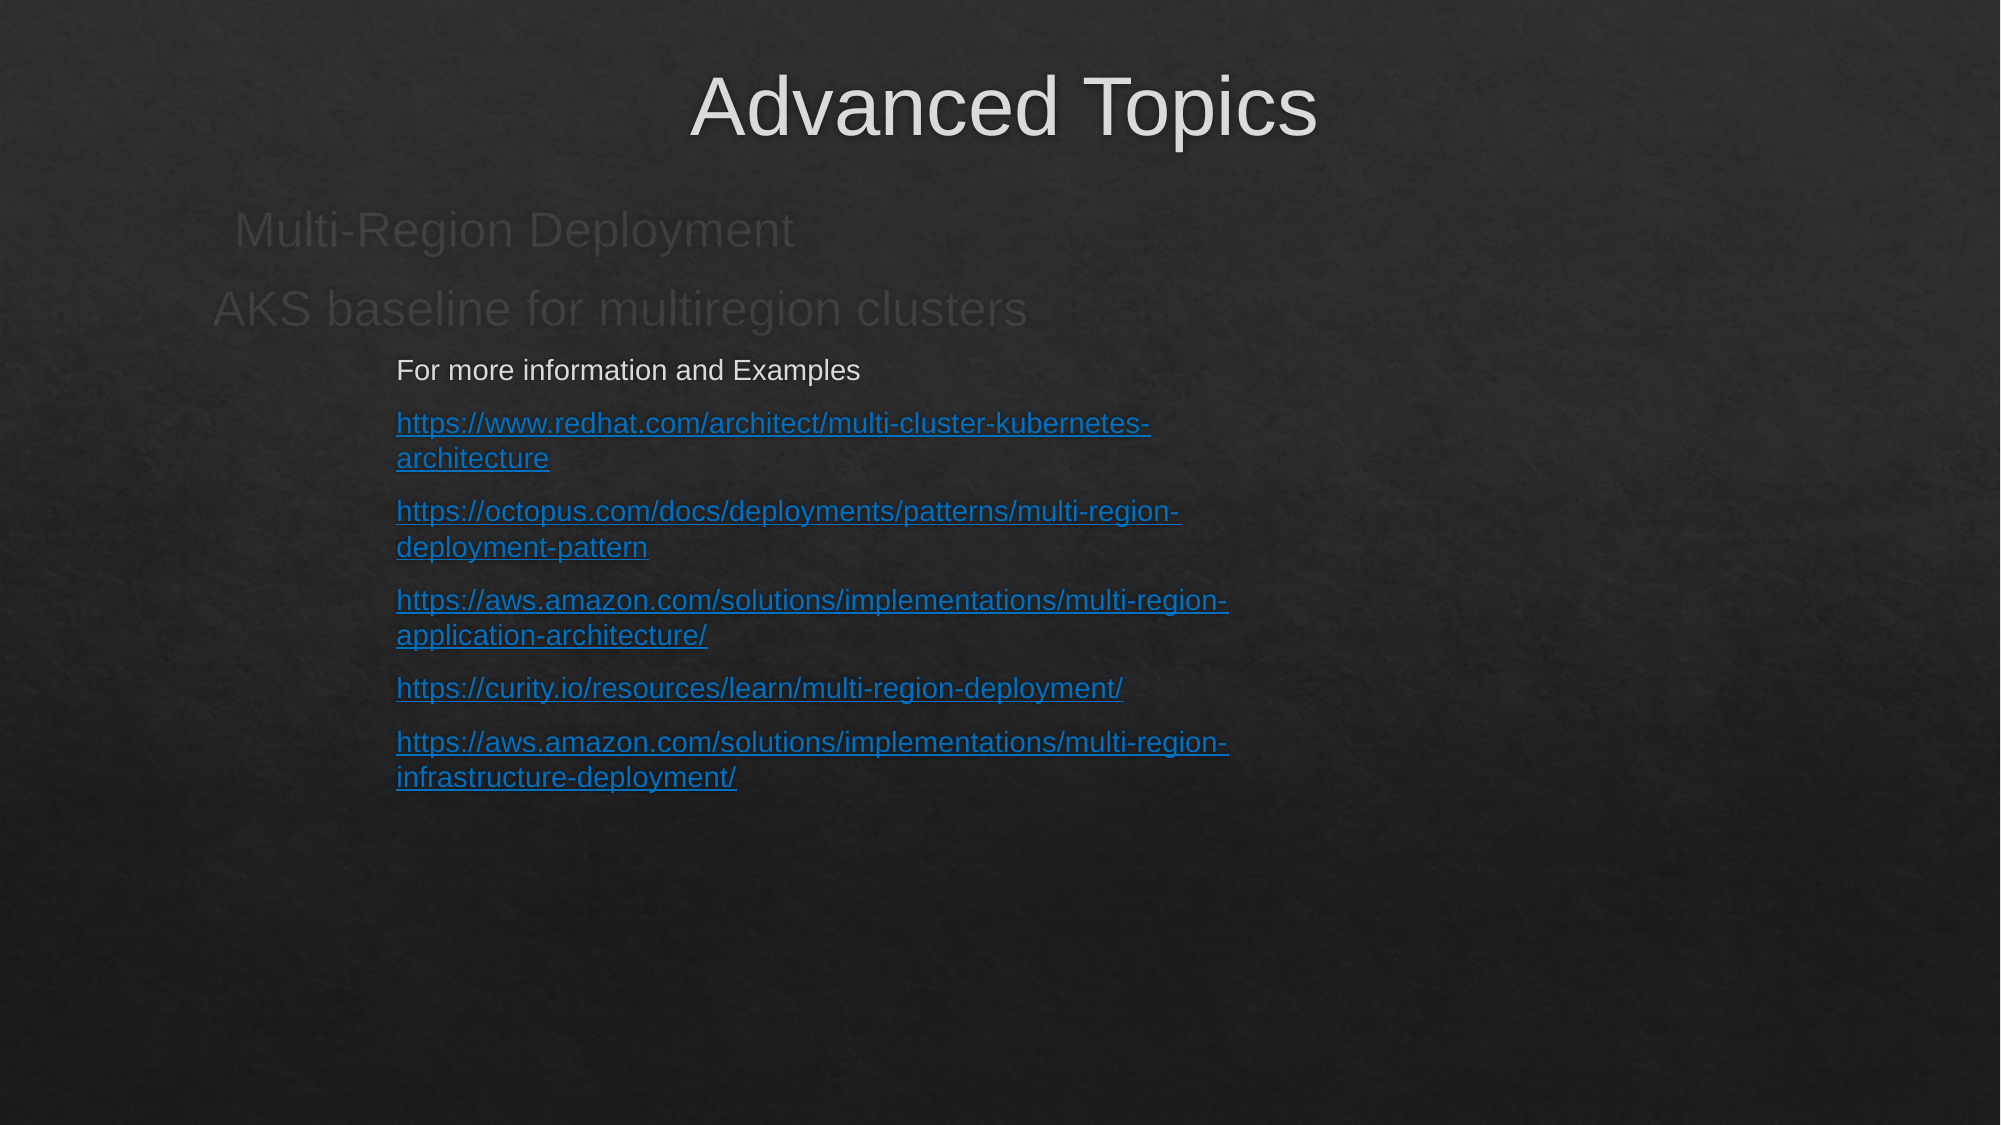

# Advanced Topics
Multi-Region Deployment
AKS baseline for multiregion clusters
For more information and Examples
https://www.redhat.com/architect/multi-cluster-kubernetes-architecture
https://octopus.com/docs/deployments/patterns/multi-region-deployment-pattern
https://aws.amazon.com/solutions/implementations/multi-region-application-architecture/
https://curity.io/resources/learn/multi-region-deployment/
https://aws.amazon.com/solutions/implementations/multi-region-infrastructure-deployment/